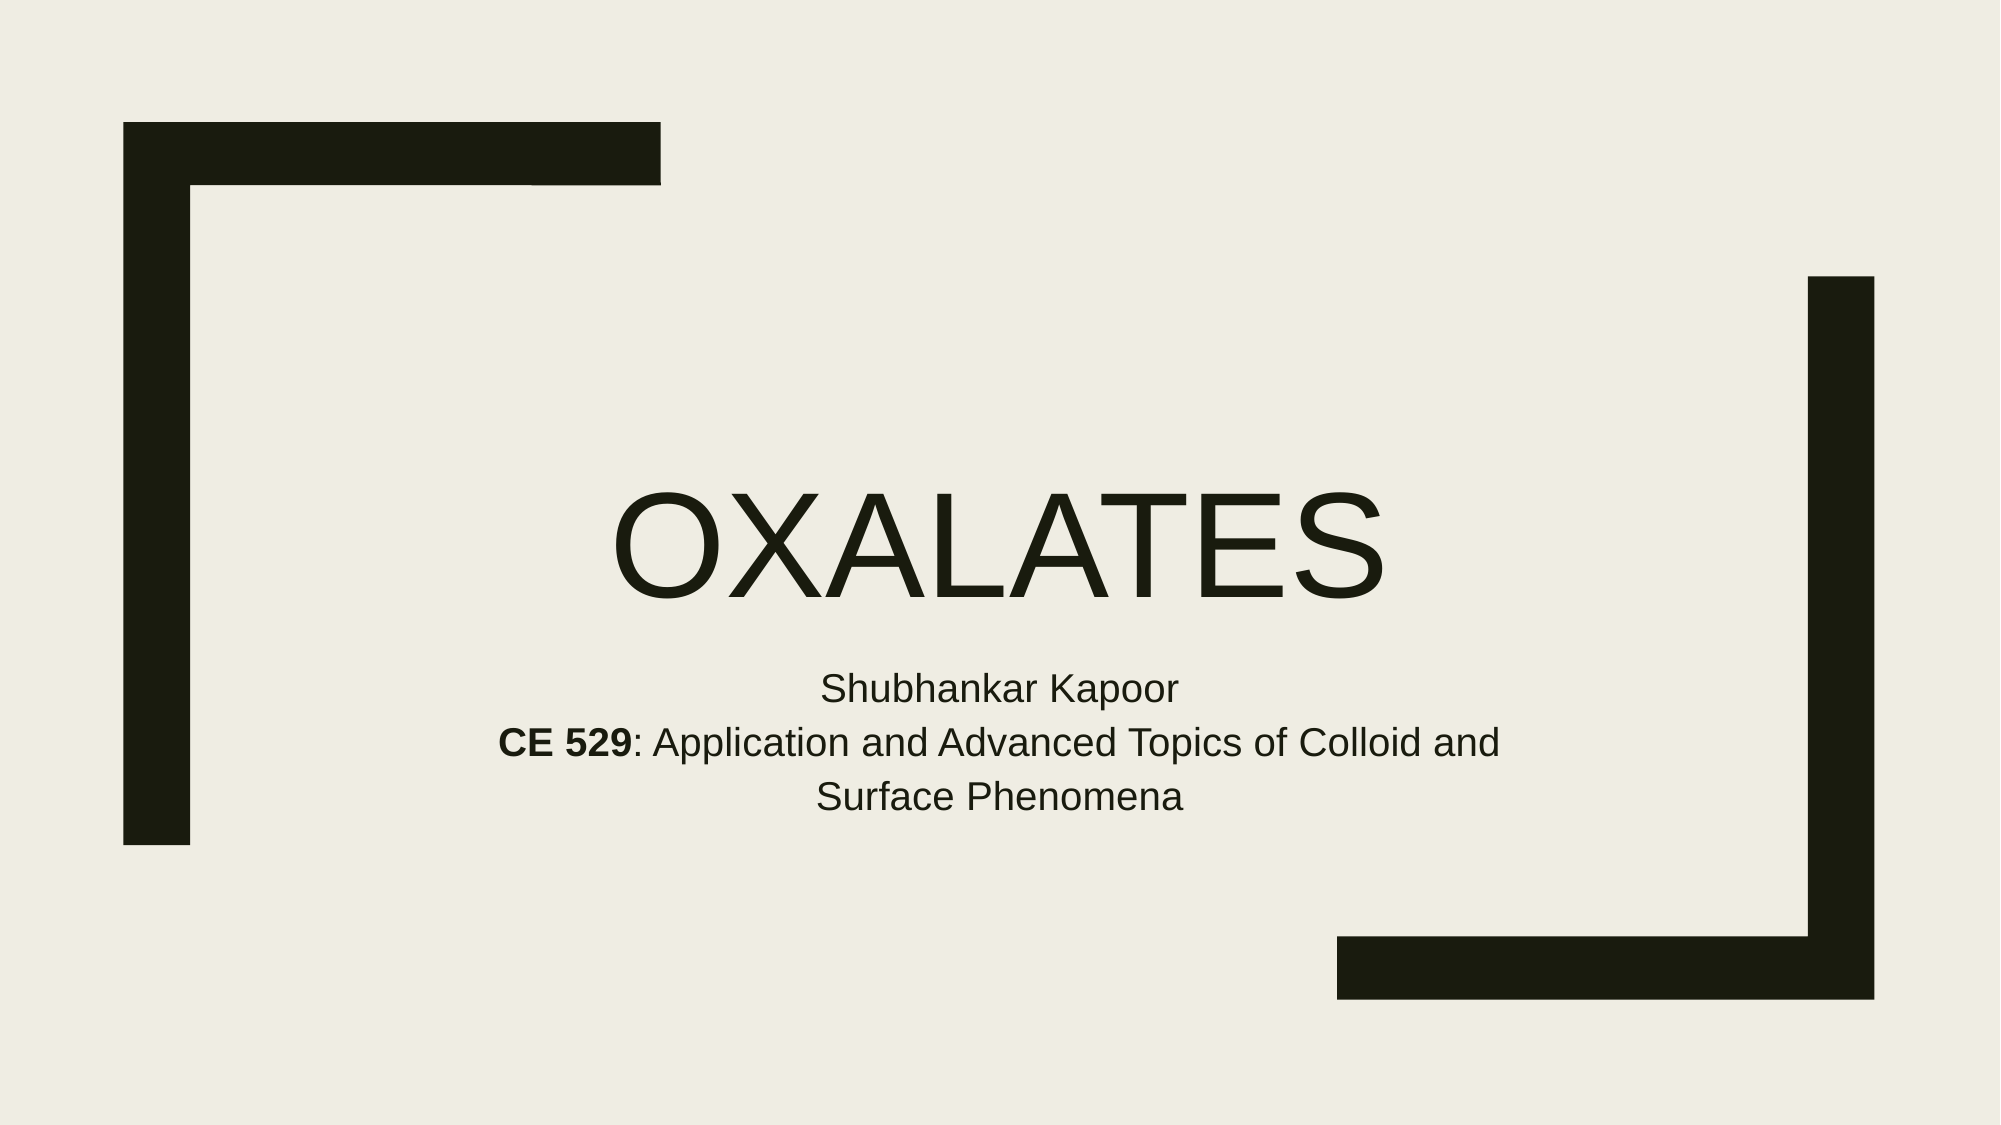

# OXALATES
Shubhankar Kapoor
CE 529: Application and Advanced Topics of Colloid and Surface Phenomena